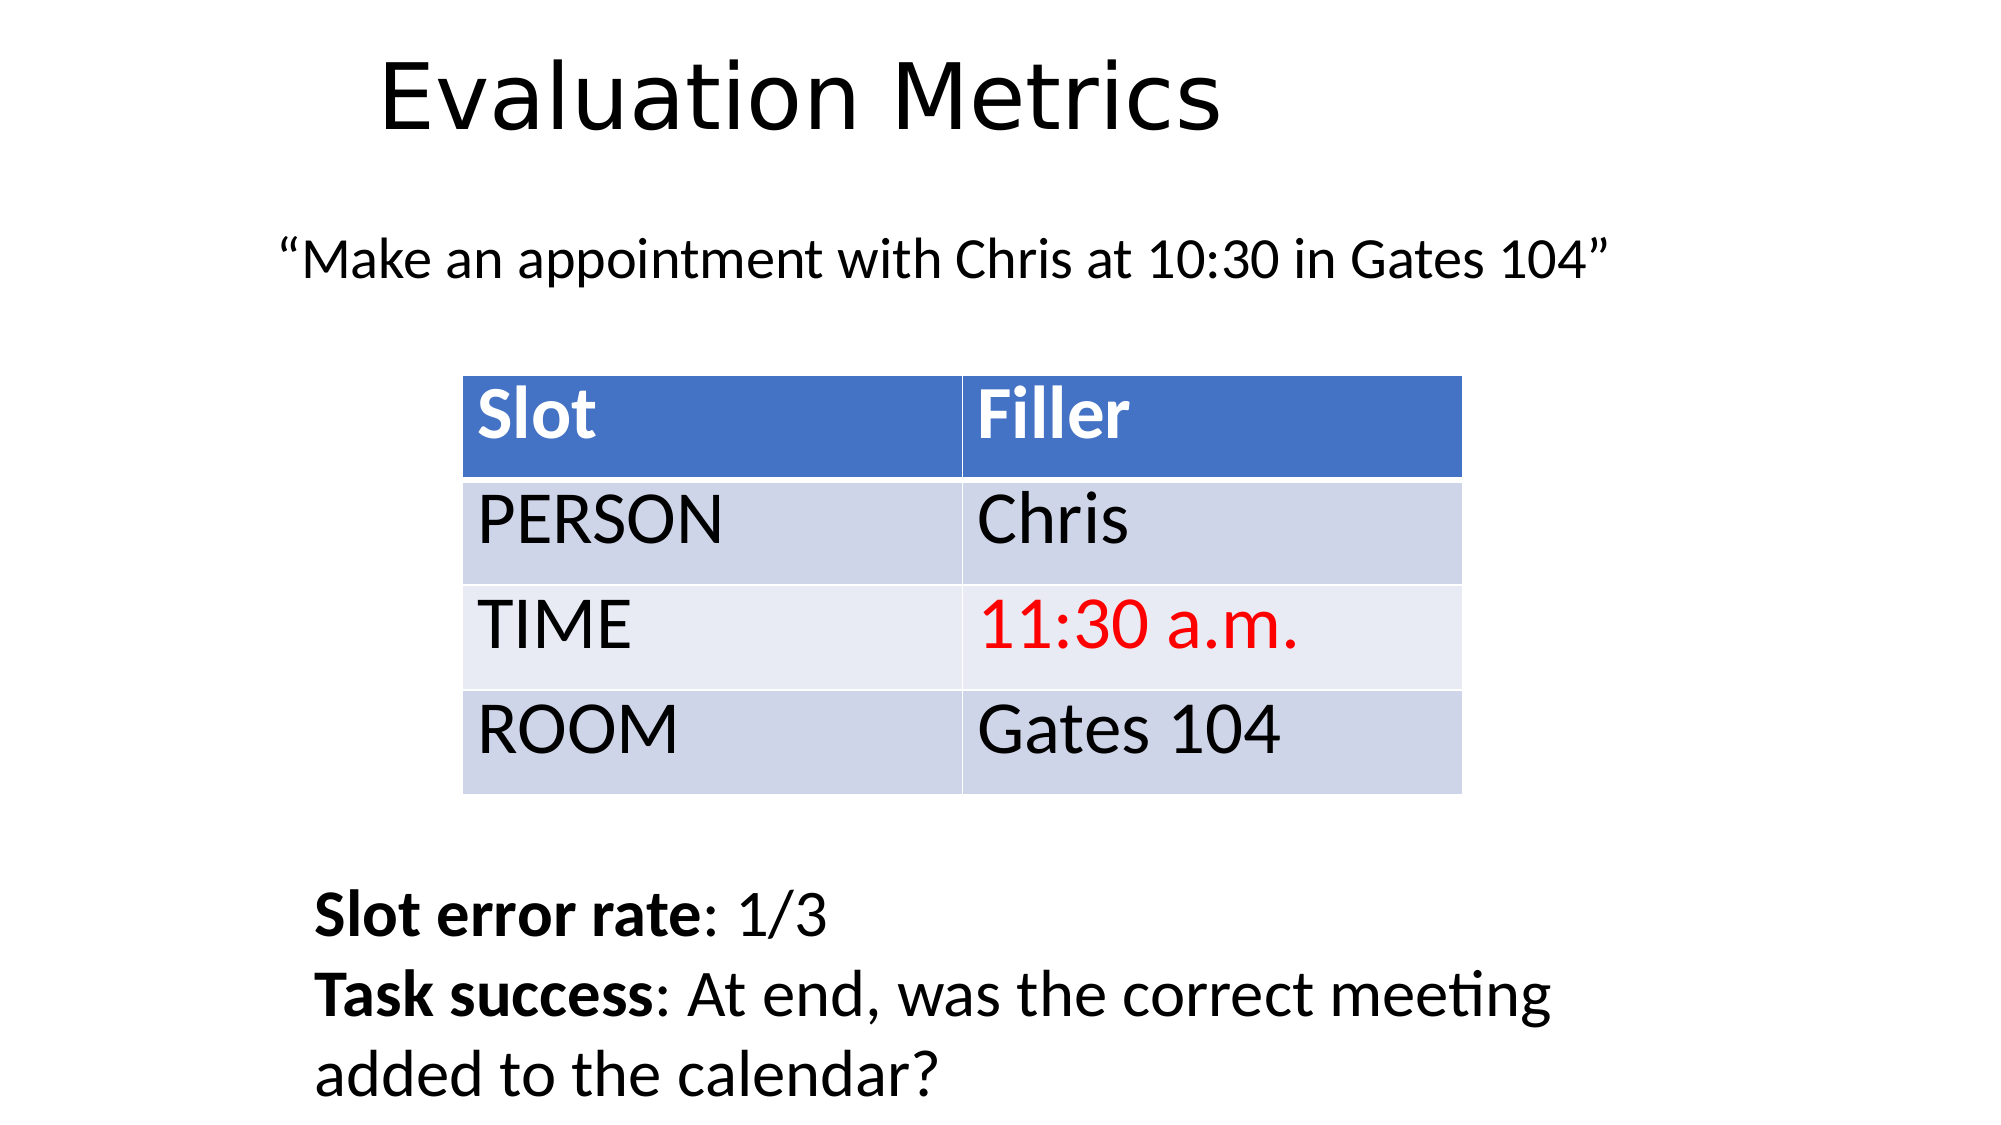

# Evaluation Metrics
“Make an appointment with Chris at 10:30 in Gates 104”
| Slot | Filler |
| --- | --- |
| PERSON | Chris |
| TIME | 11:30 a.m. |
| ROOM | Gates 104 |
Slot error rate: 1/3
Task success: At end, was the correct meeting added to the calendar?